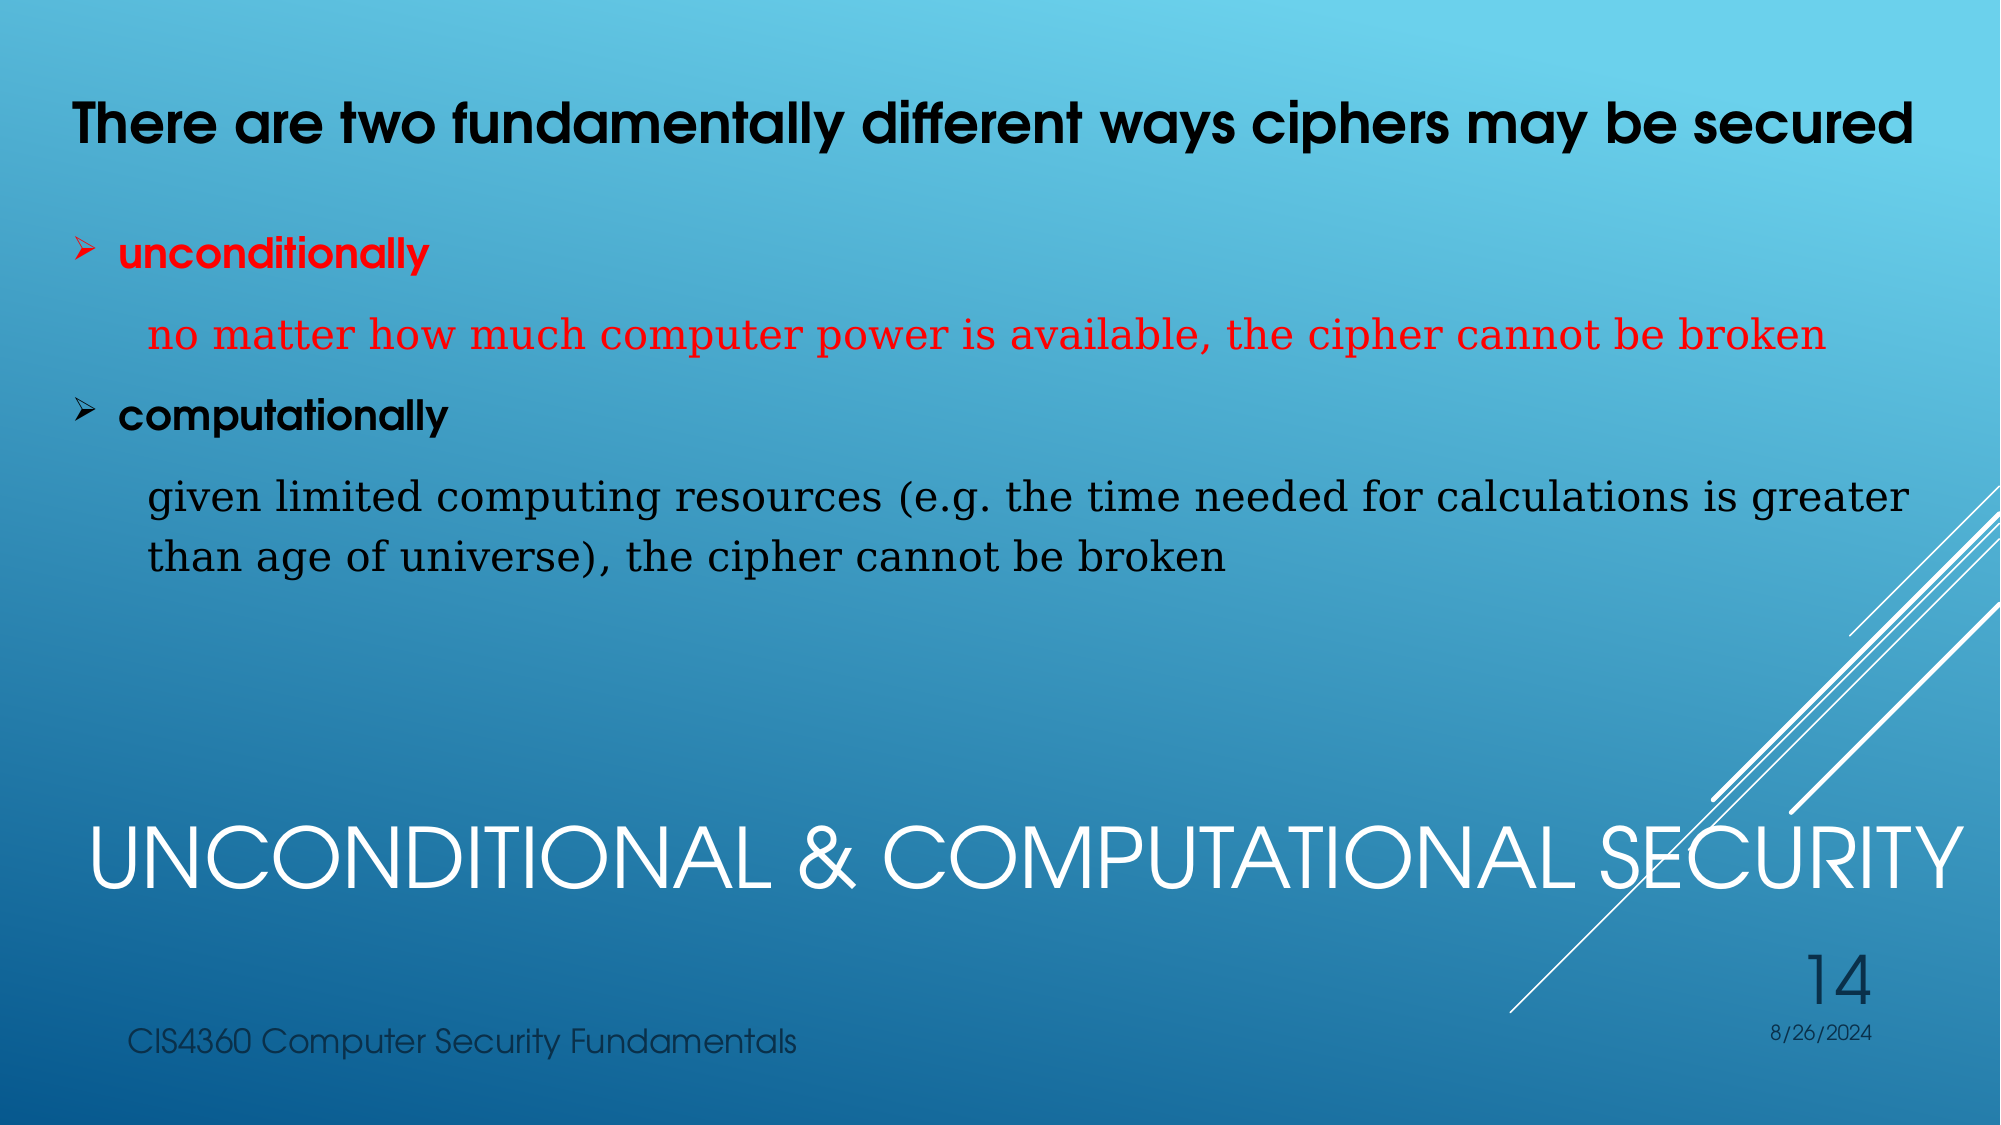

There are two fundamentally different ways ciphers may be secured
unconditionally
no matter how much computer power is available, the cipher cannot be broken
computationally
given limited computing resources (e.g. the time needed for calculations is greater than age of universe), the cipher cannot be broken

# Unconditional & Computational Security
14
CIS4360 Computer Security Fundamentals
8/26/2024